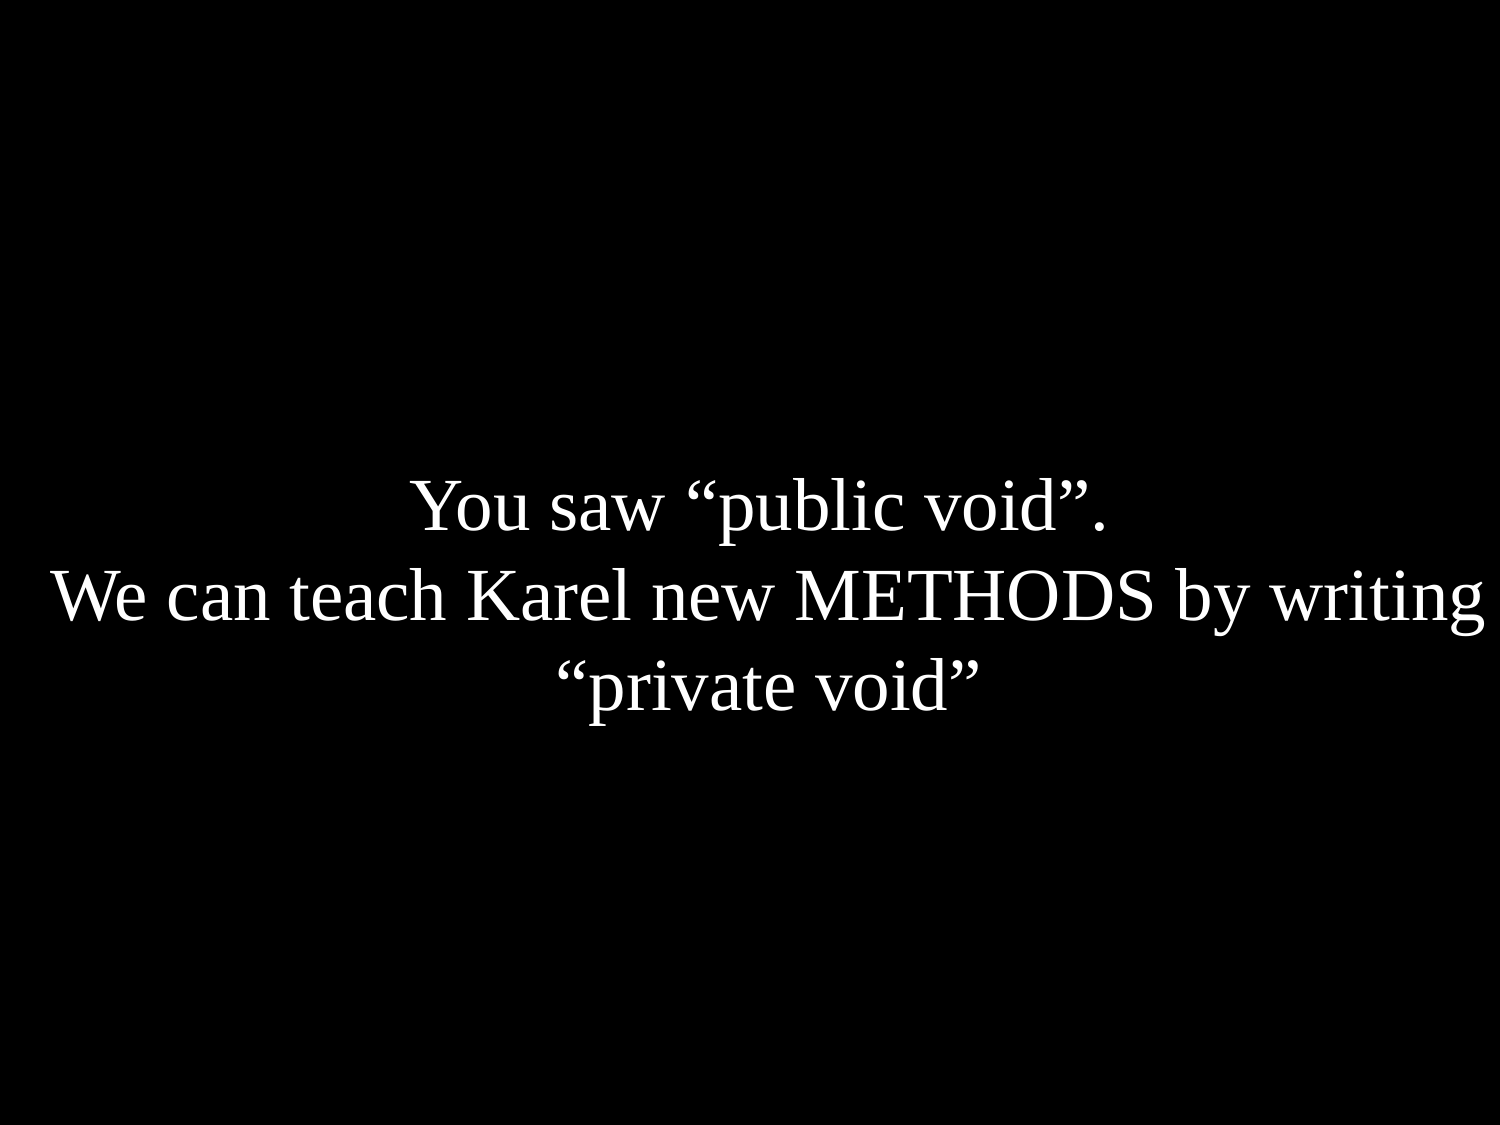

You saw “public void”.
We can teach Karel new METHODS by writing “private void”